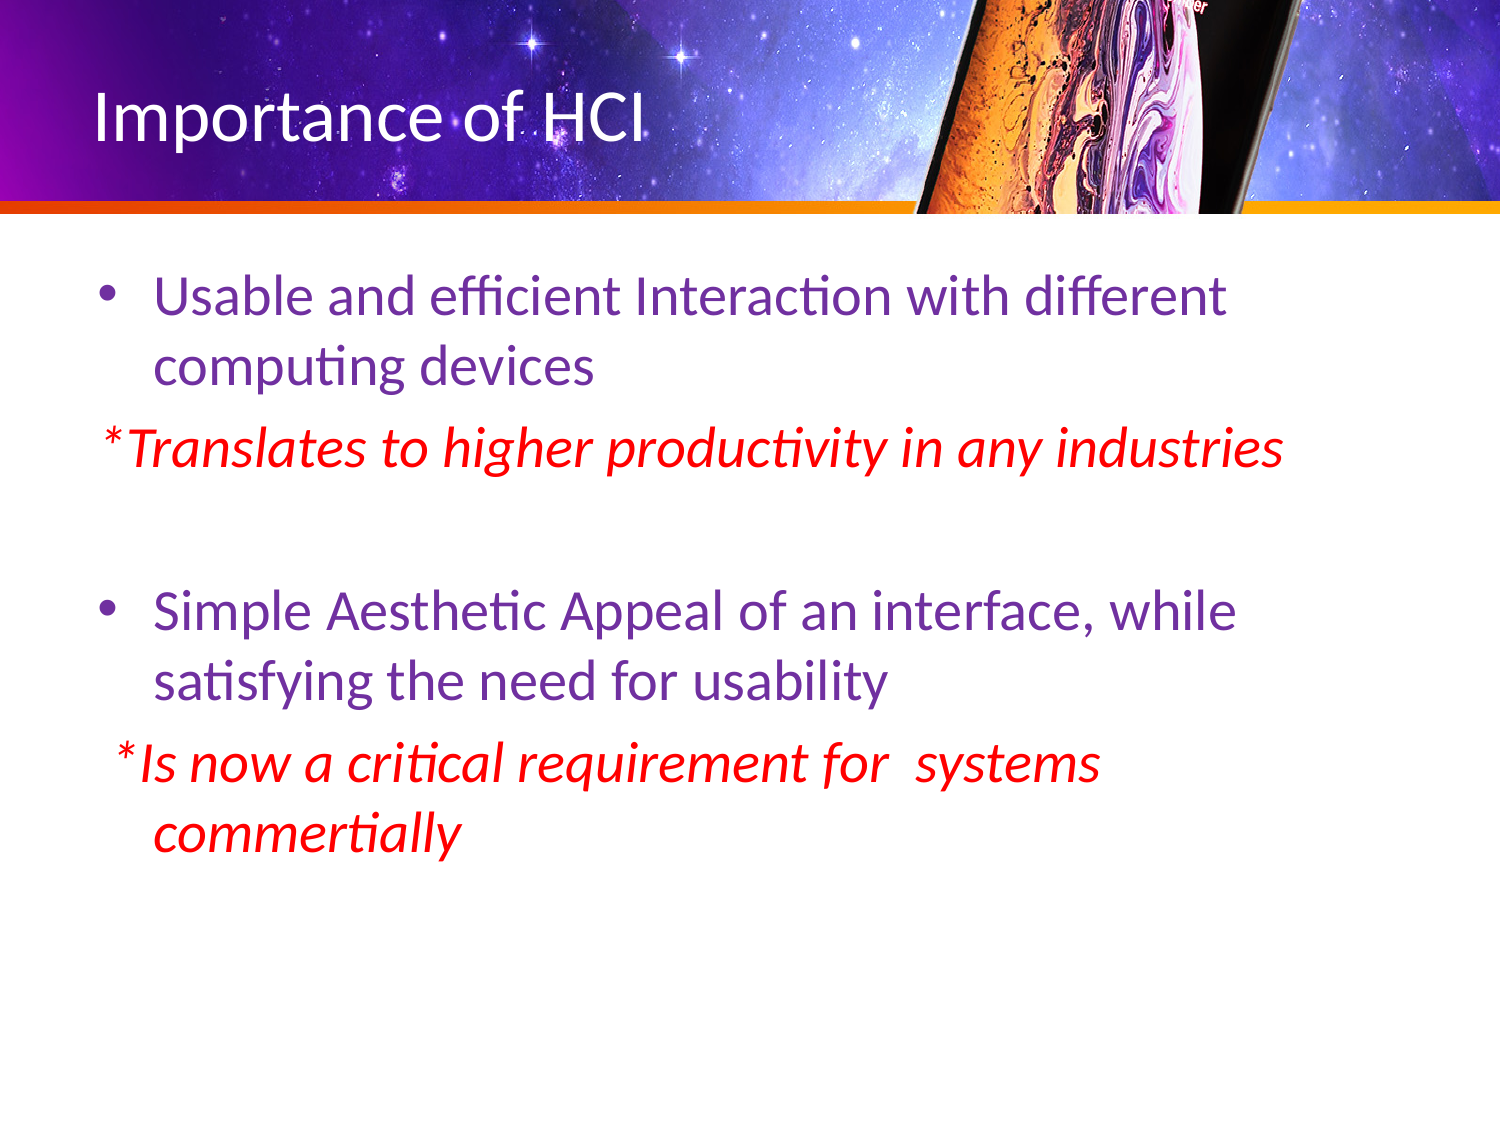

# Importance of HCI
Usable and efficient Interaction with different computing devices
*Translates to higher productivity in any industries

Simple Aesthetic Appeal of an interface, while satisfying the need for usability
 *Is now a critical requirement for  systems commertially